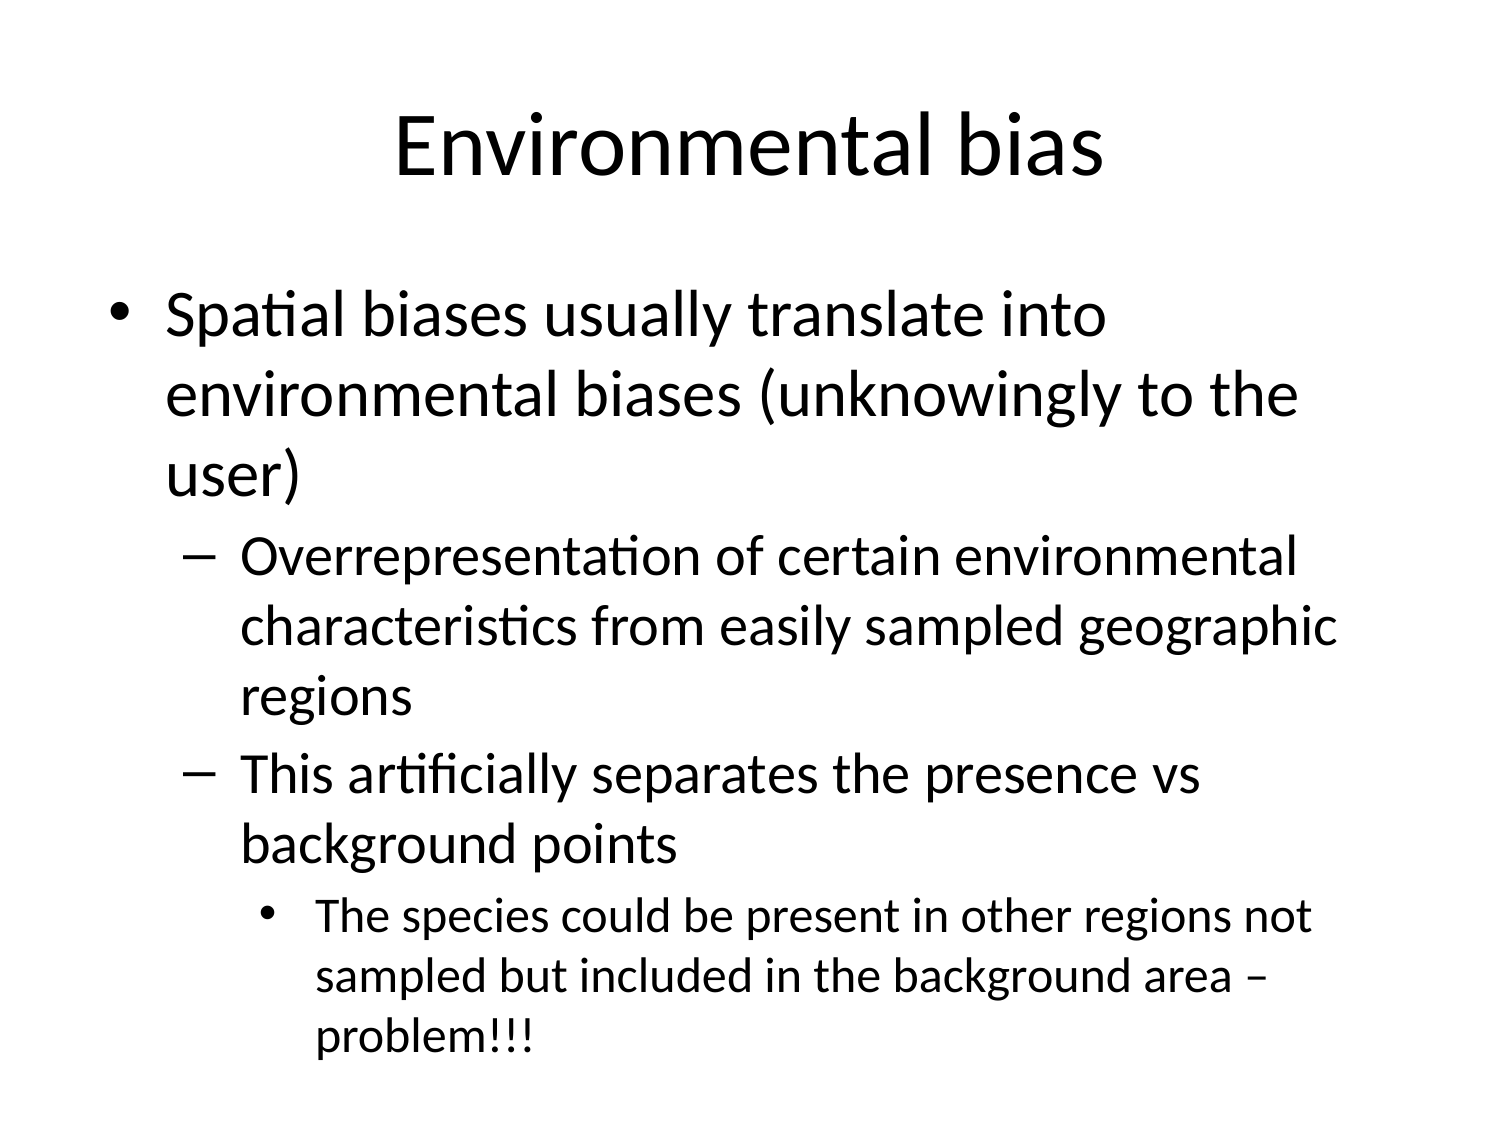

# Environmental bias
Spatial biases usually translate into environmental biases (unknowingly to the user)
Overrepresentation of certain environmental characteristics from easily sampled geographic regions
This artificially separates the presence vs background points
The species could be present in other regions not sampled but included in the background area – problem!!!